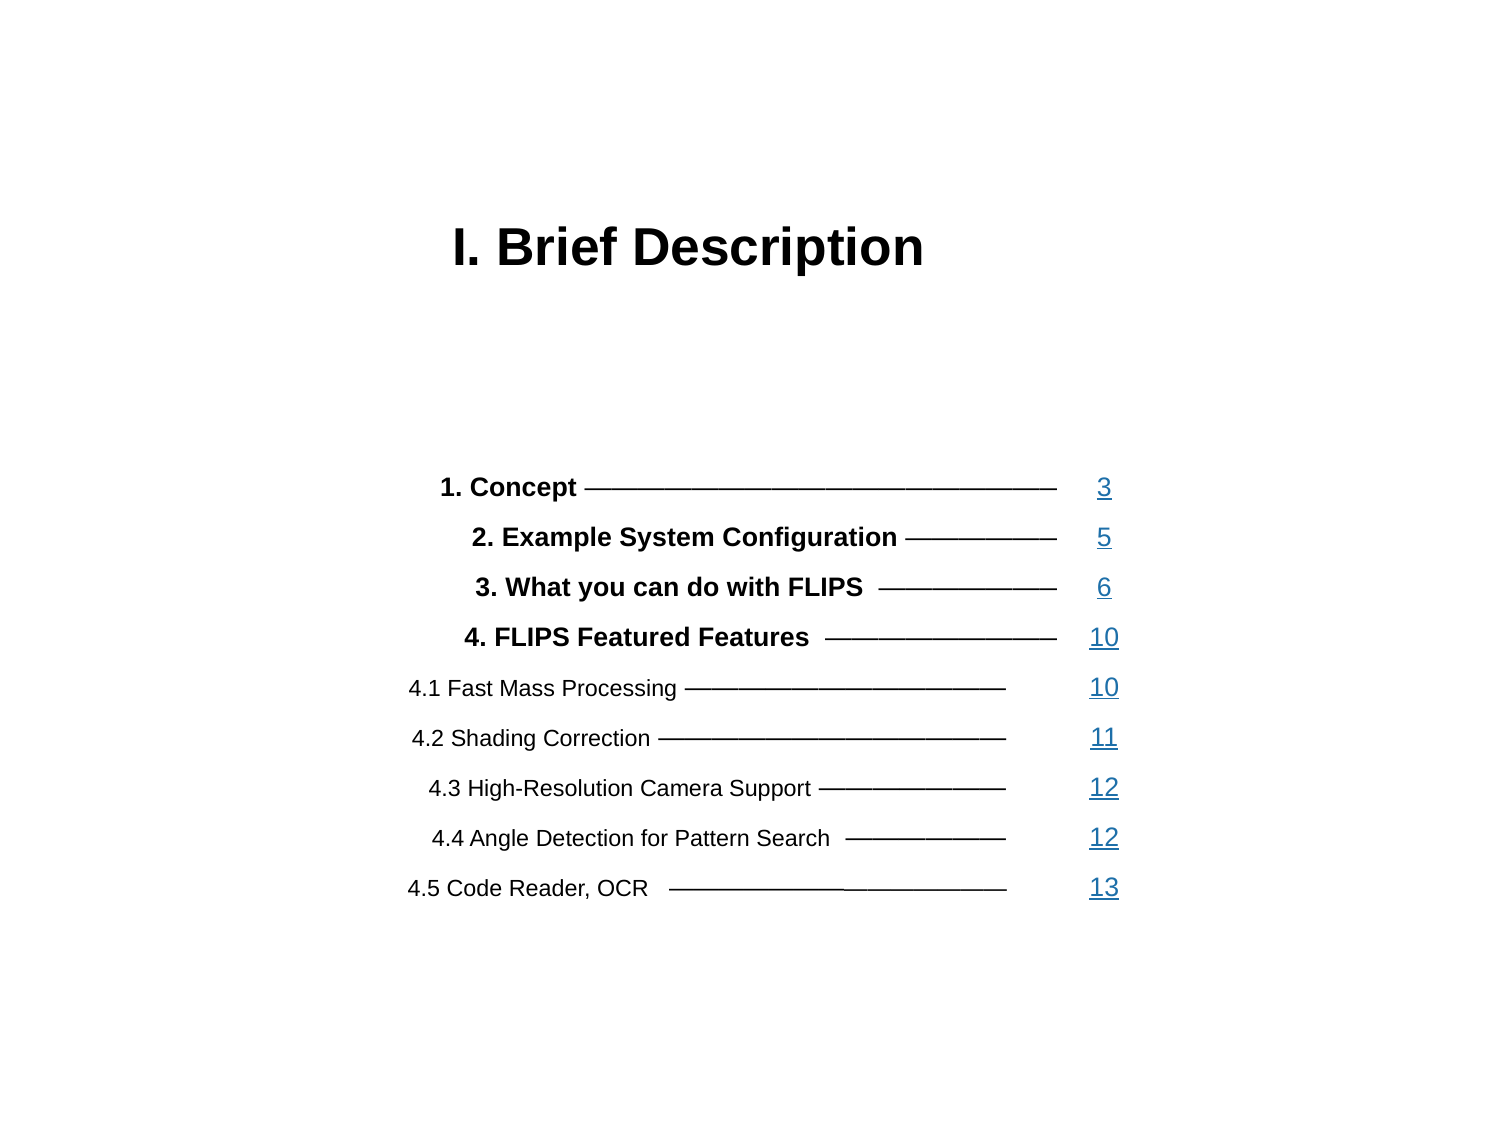

I. Brief Description
1. Concept ――――――――――――――――――
2. Example System Configuration ――――――
3. What you can do with FLIPS  ―――――――
4. FLIPS Featured Features  ―――――――――
4.1 Fast Mass Processing ――――――――――――
4.2 Shading Correction ―――――――――――――
4.3 High-Resolution Camera Support ―――――――
4.4 Angle Detection for Pattern Search  ――――――
4.5 Code Reader, OCR   ――――――――――――――
3
5
6
10
10
11
12
12
13